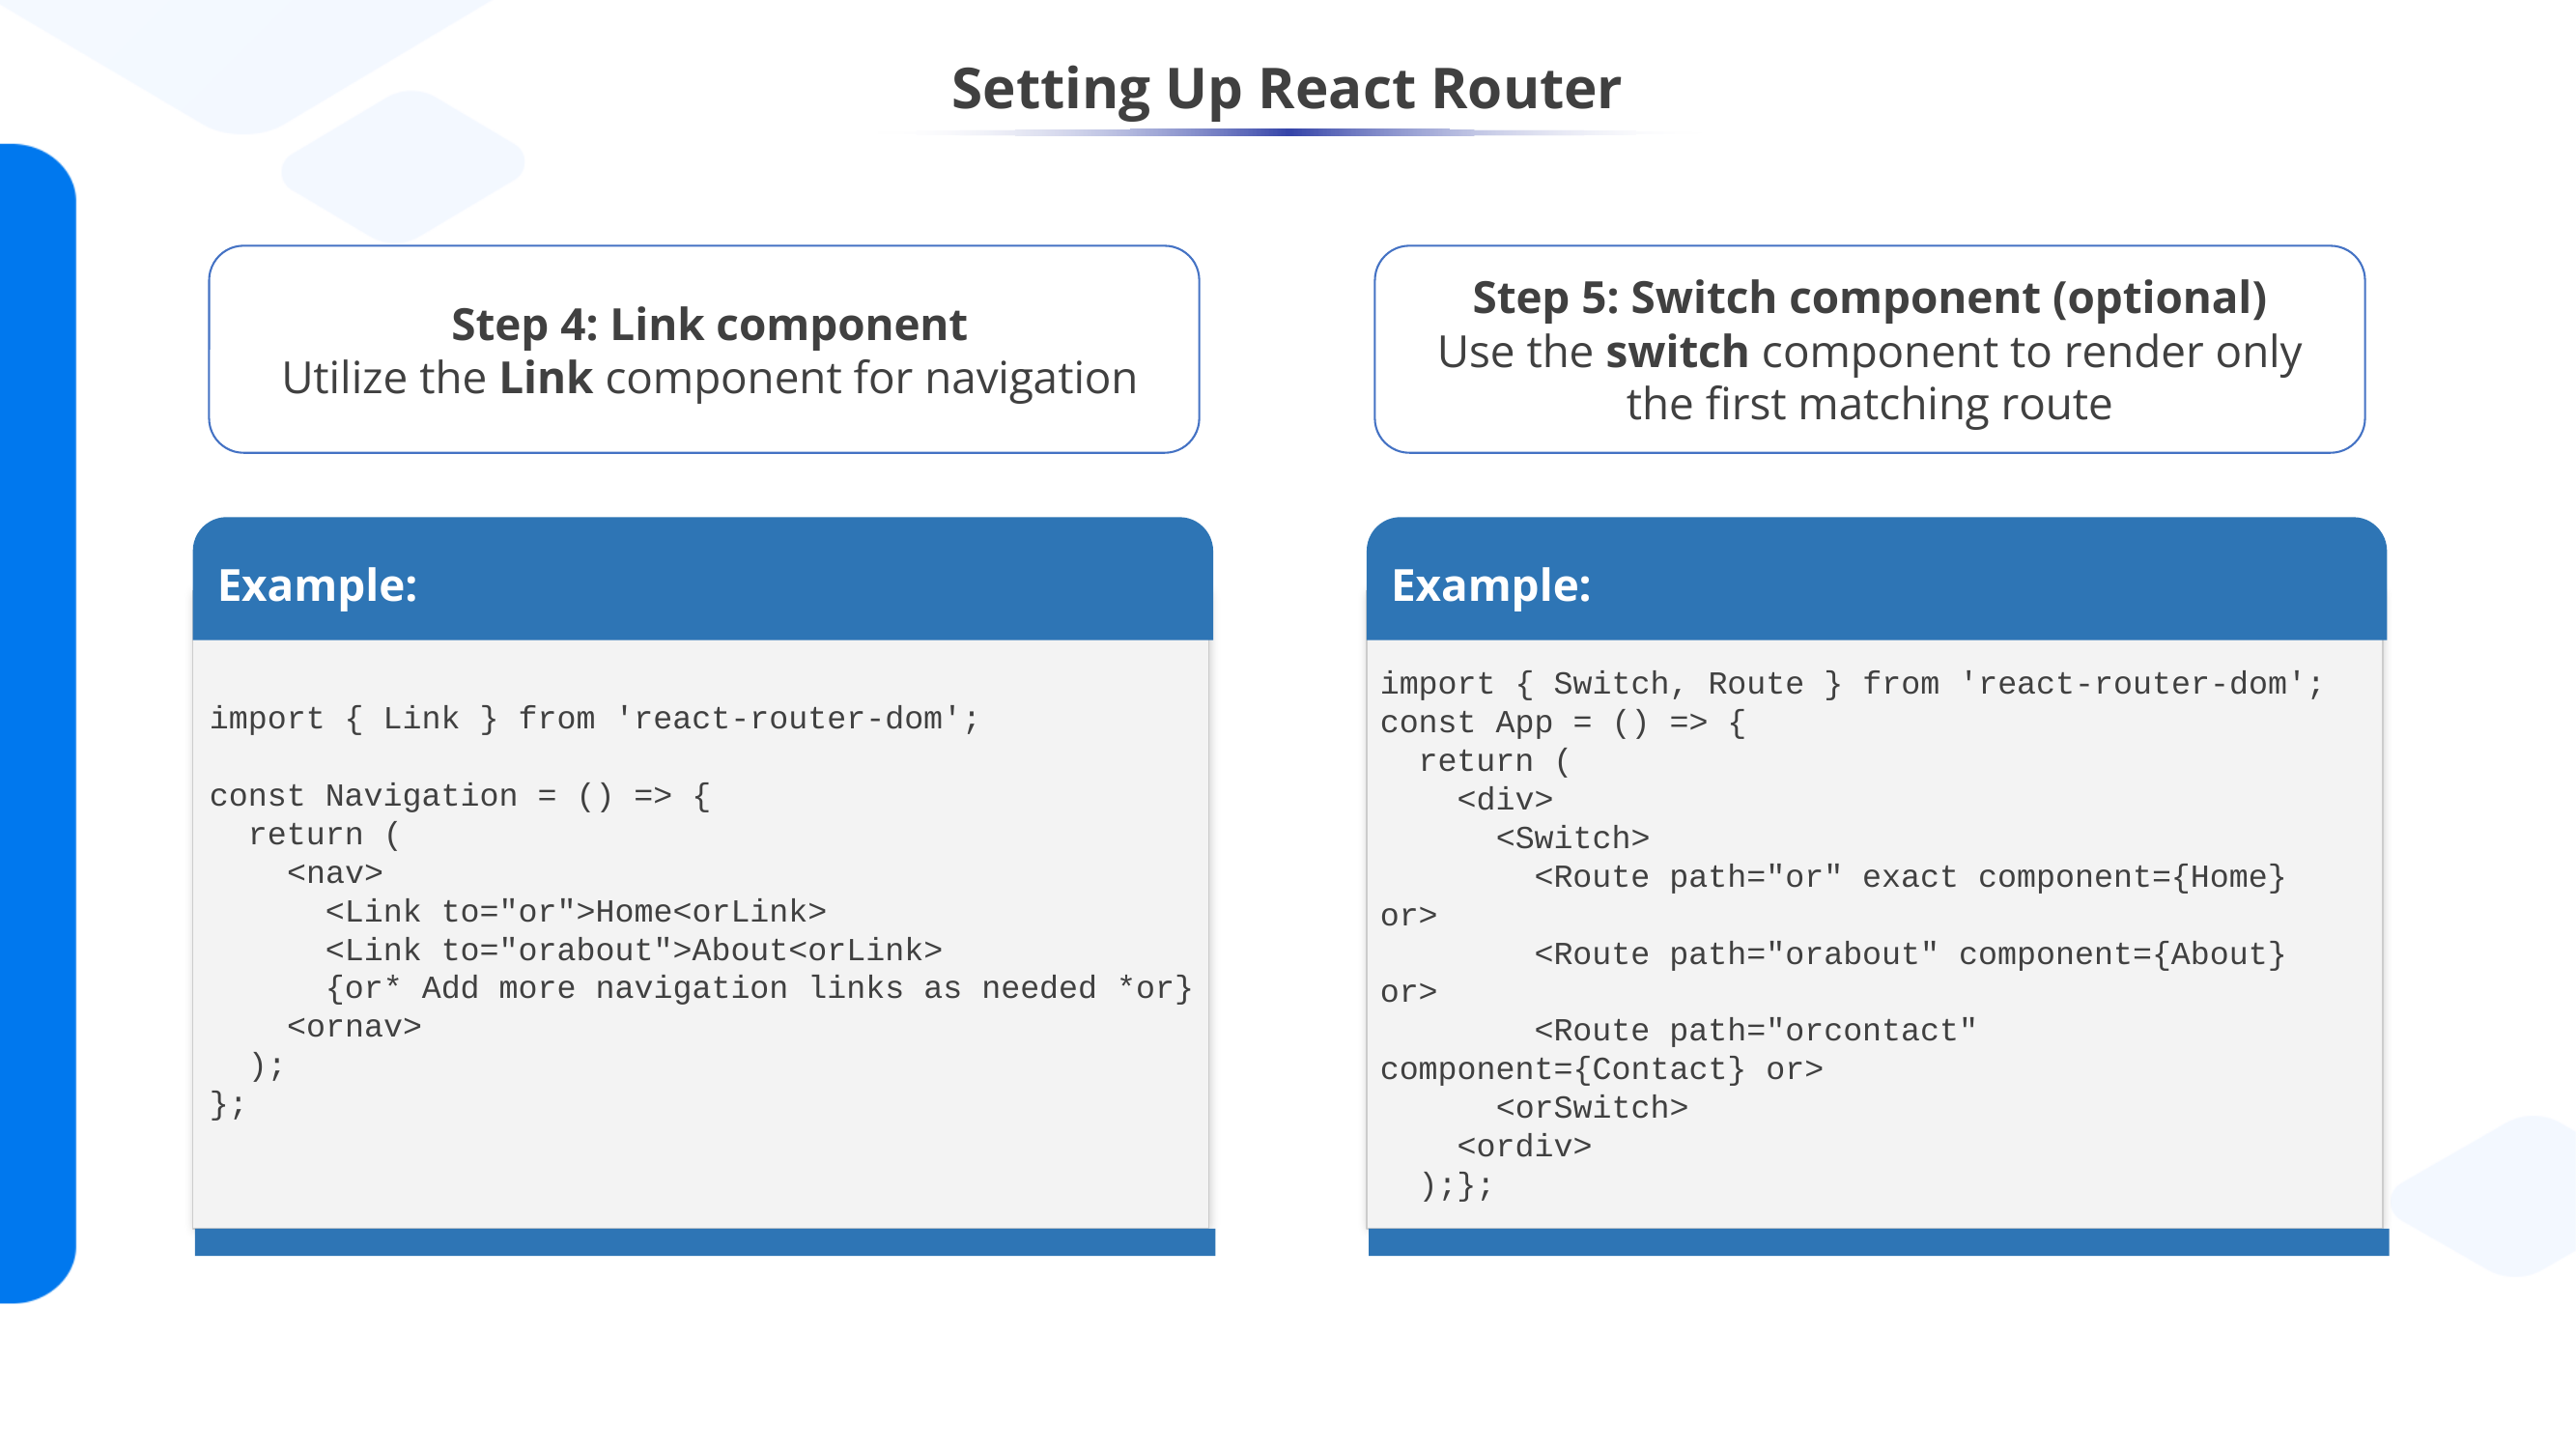

# Setting Up React Router

 Step 4: Link component
 Utilize the Link component for navigation
Step 5: Switch component (optional)
Use the switch component to render only the first matching route
Example:

import { Switch, Route } from 'react-router-dom';
const App = () => {
  return (
    <div>
      <Switch>
        <Route path="or" exact component={Home} or>
        <Route path="orabout" component={About} or>
        <Route path="orcontact" component={Contact} or>
      <orSwitch>
    <ordiv>
  );};

Example:

import { Link } from 'react-router-dom';

const Navigation = () => {
  return (
    <nav>
      <Link to="or">Home<orLink>
      <Link to="orabout">About<orLink>
      {or* Add more navigation links as needed *or}
    <ornav>
  );
};